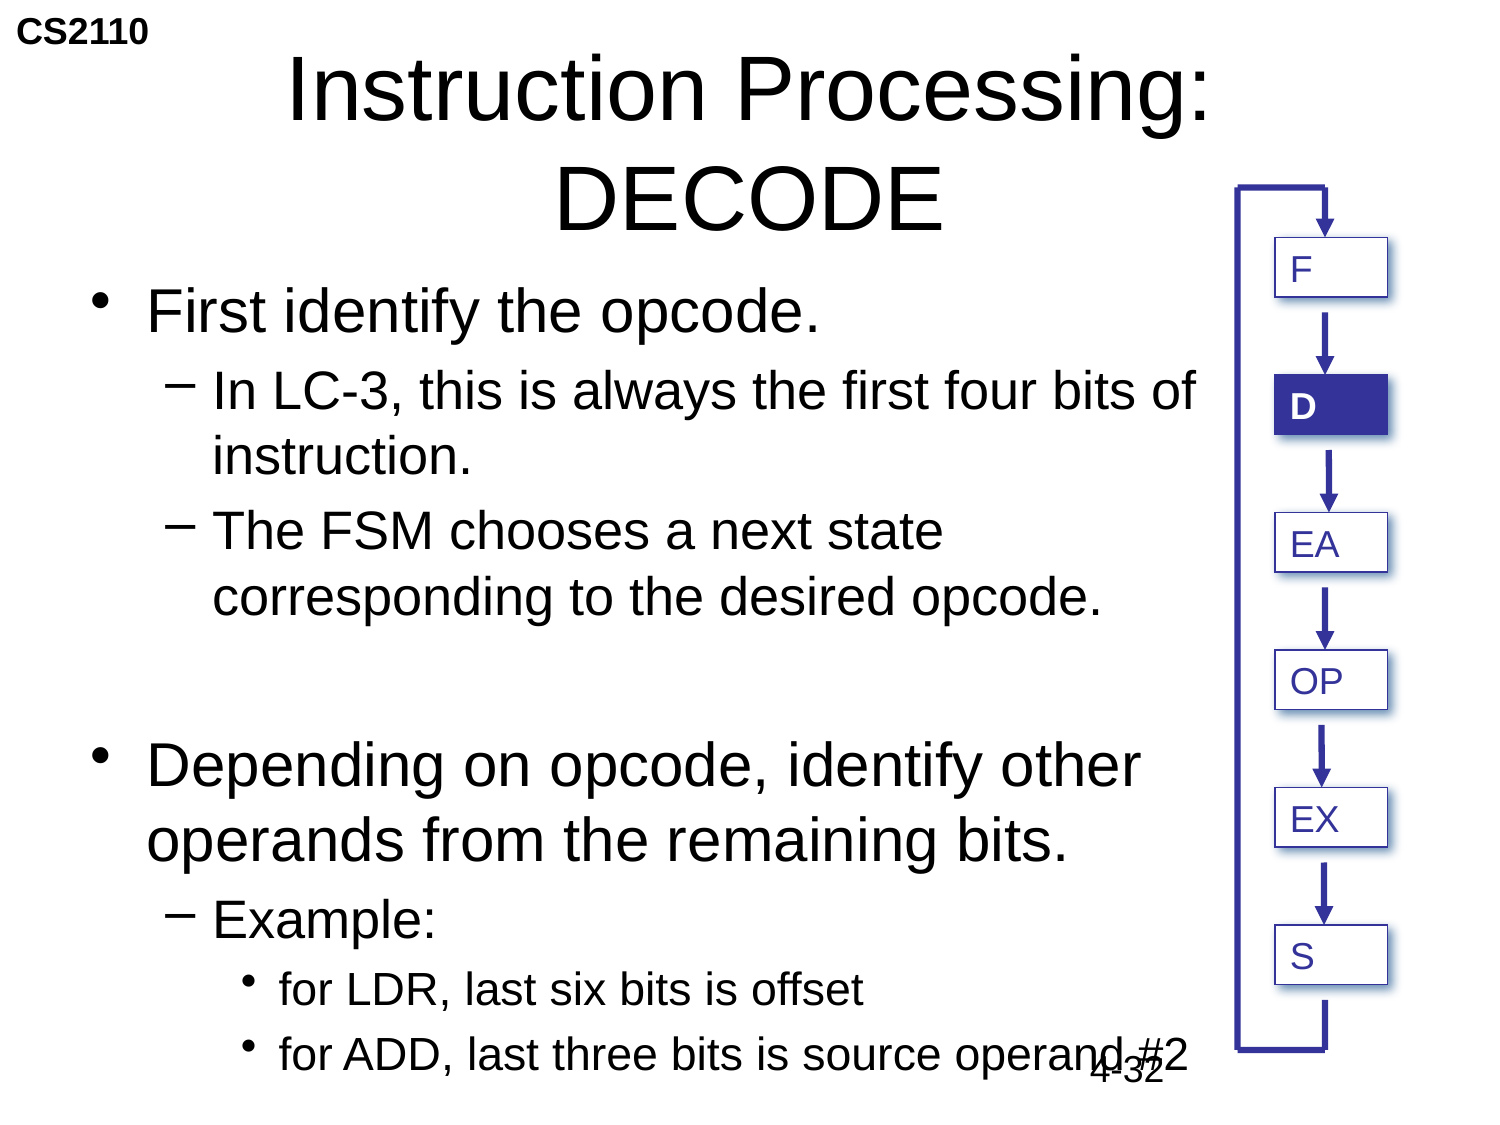

# Instruction Processing: DECODE

F
First identify the opcode.
In LC-3, this is always the first four bits of instruction.
The FSM chooses a next state corresponding to the desired opcode.

Depending on opcode, identify other operands from the remaining bits.
Example:
for LDR, last six bits is offset
for ADD, last three bits is source operand #2

D

EA

OP

EX

S

4-32